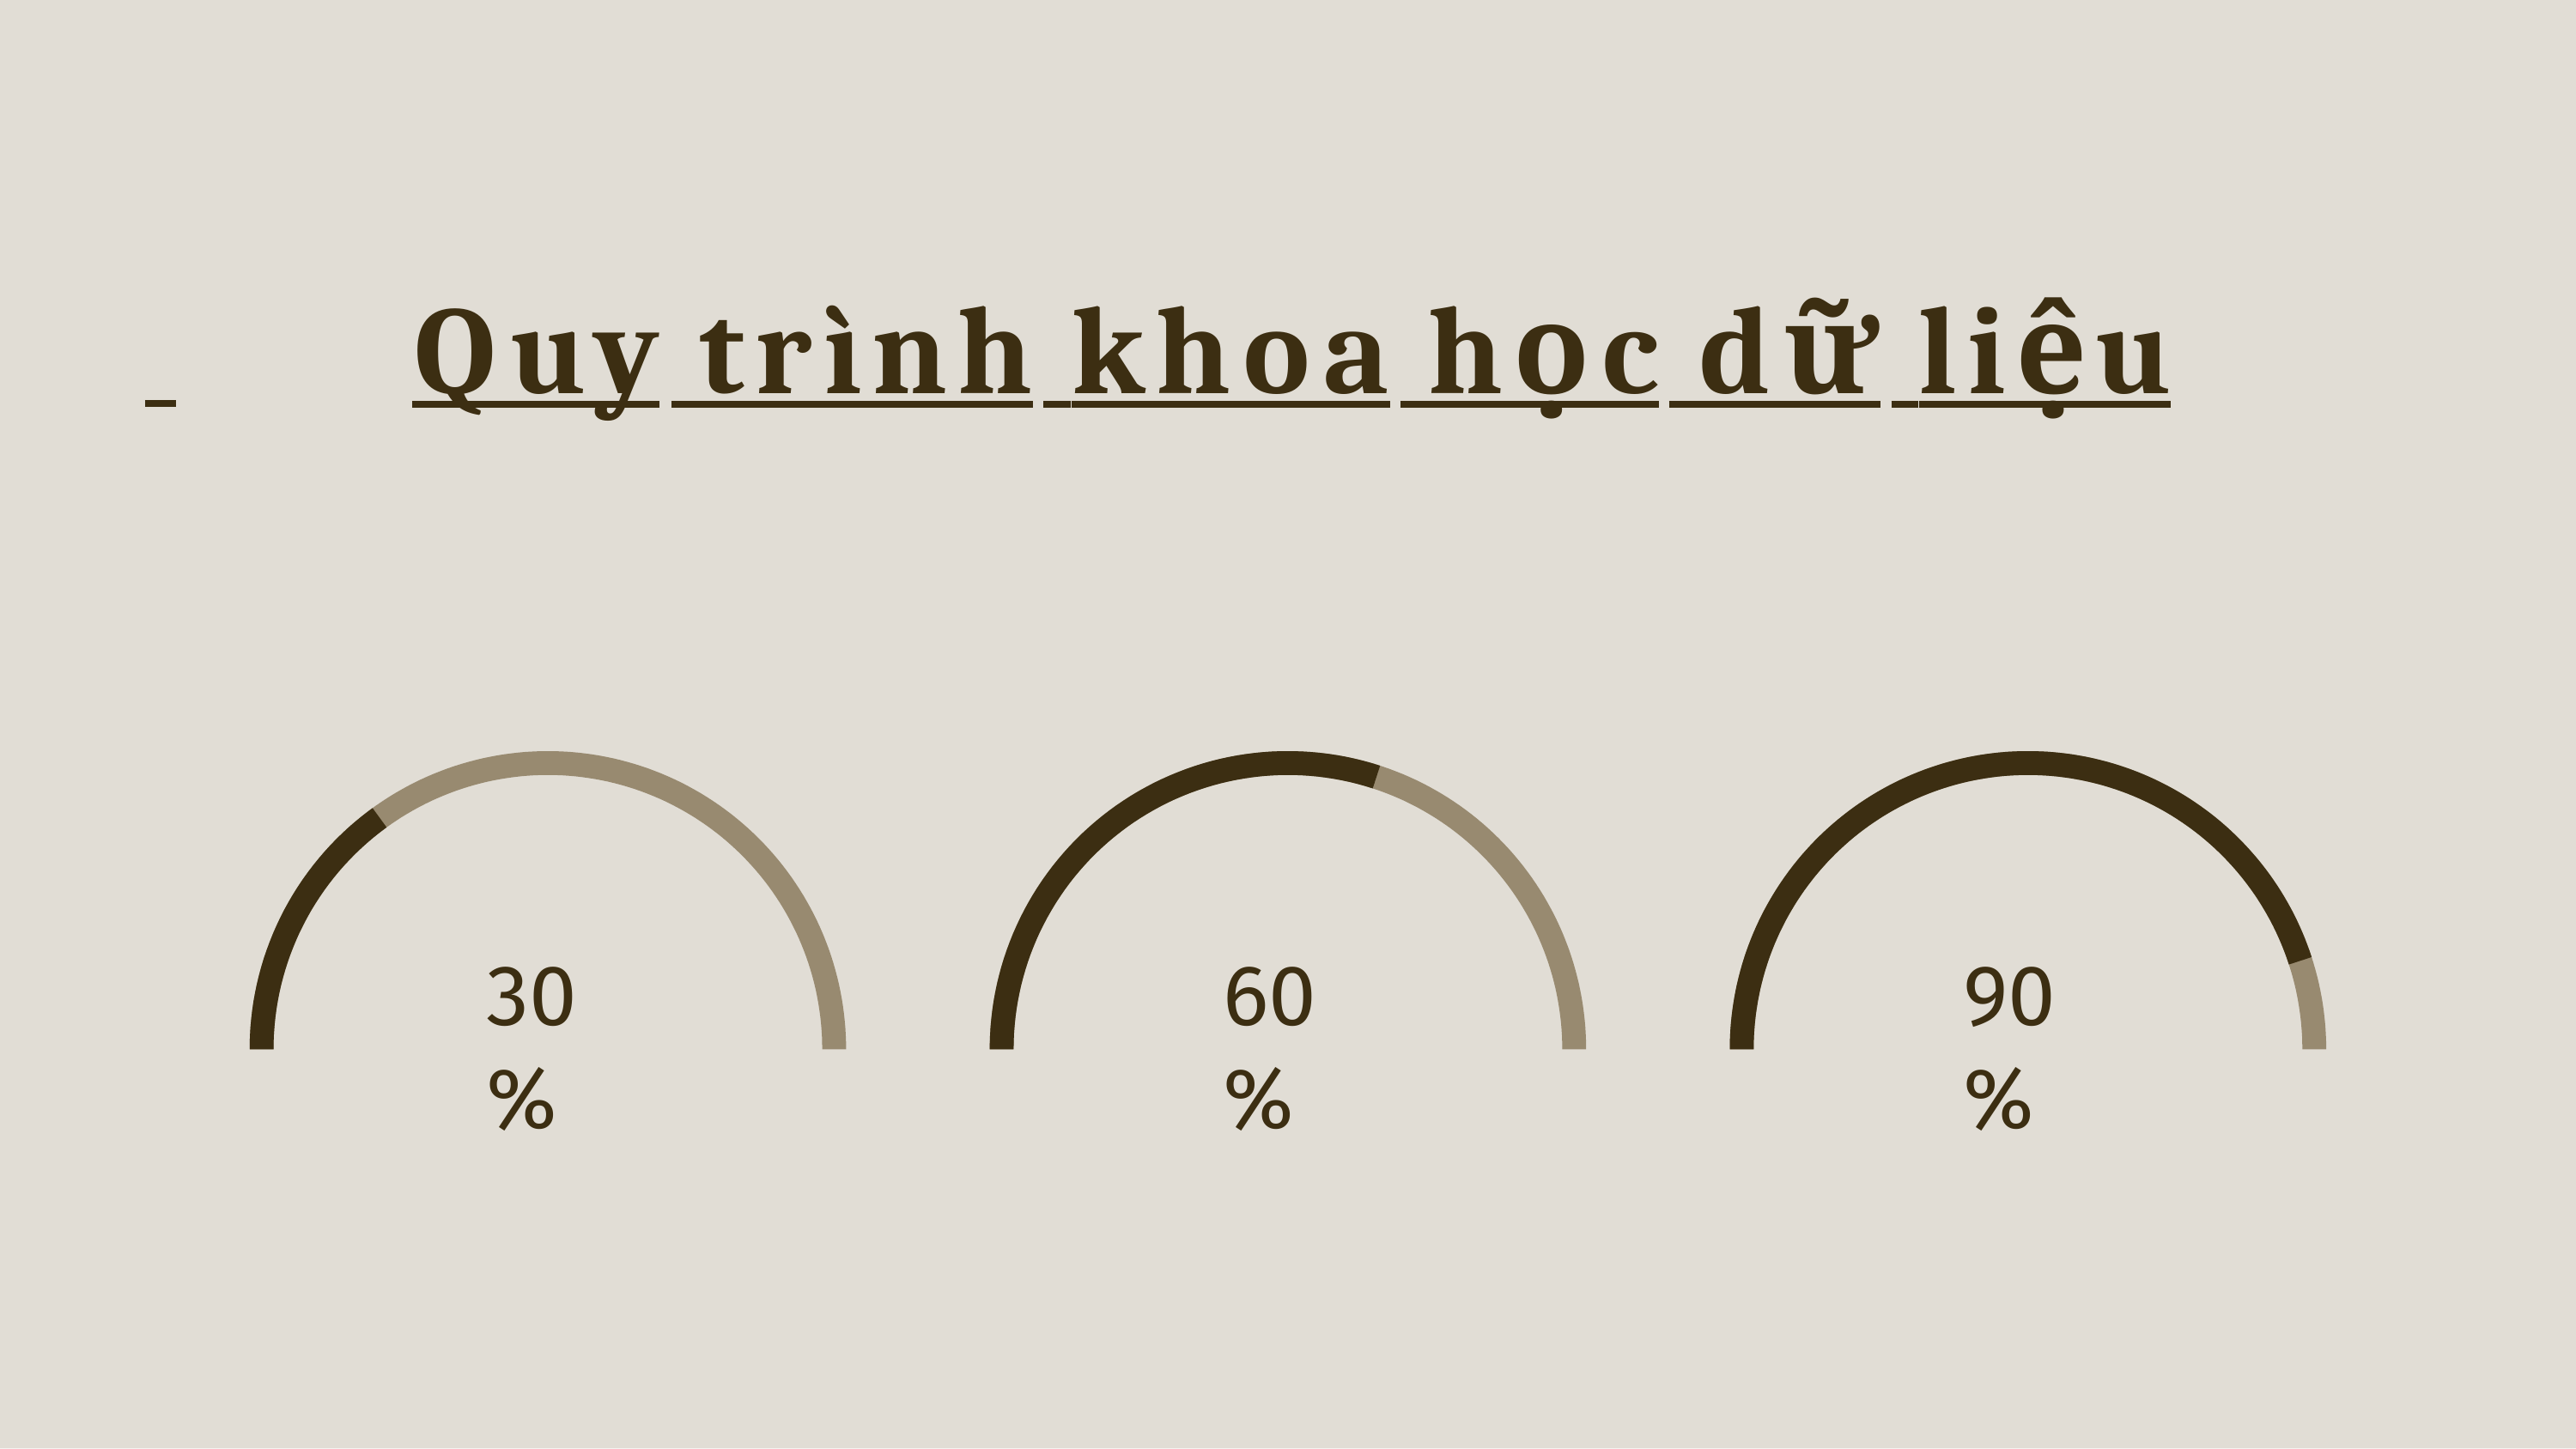

# Quy trình khoa học dữ liệu

30%
60%
90%